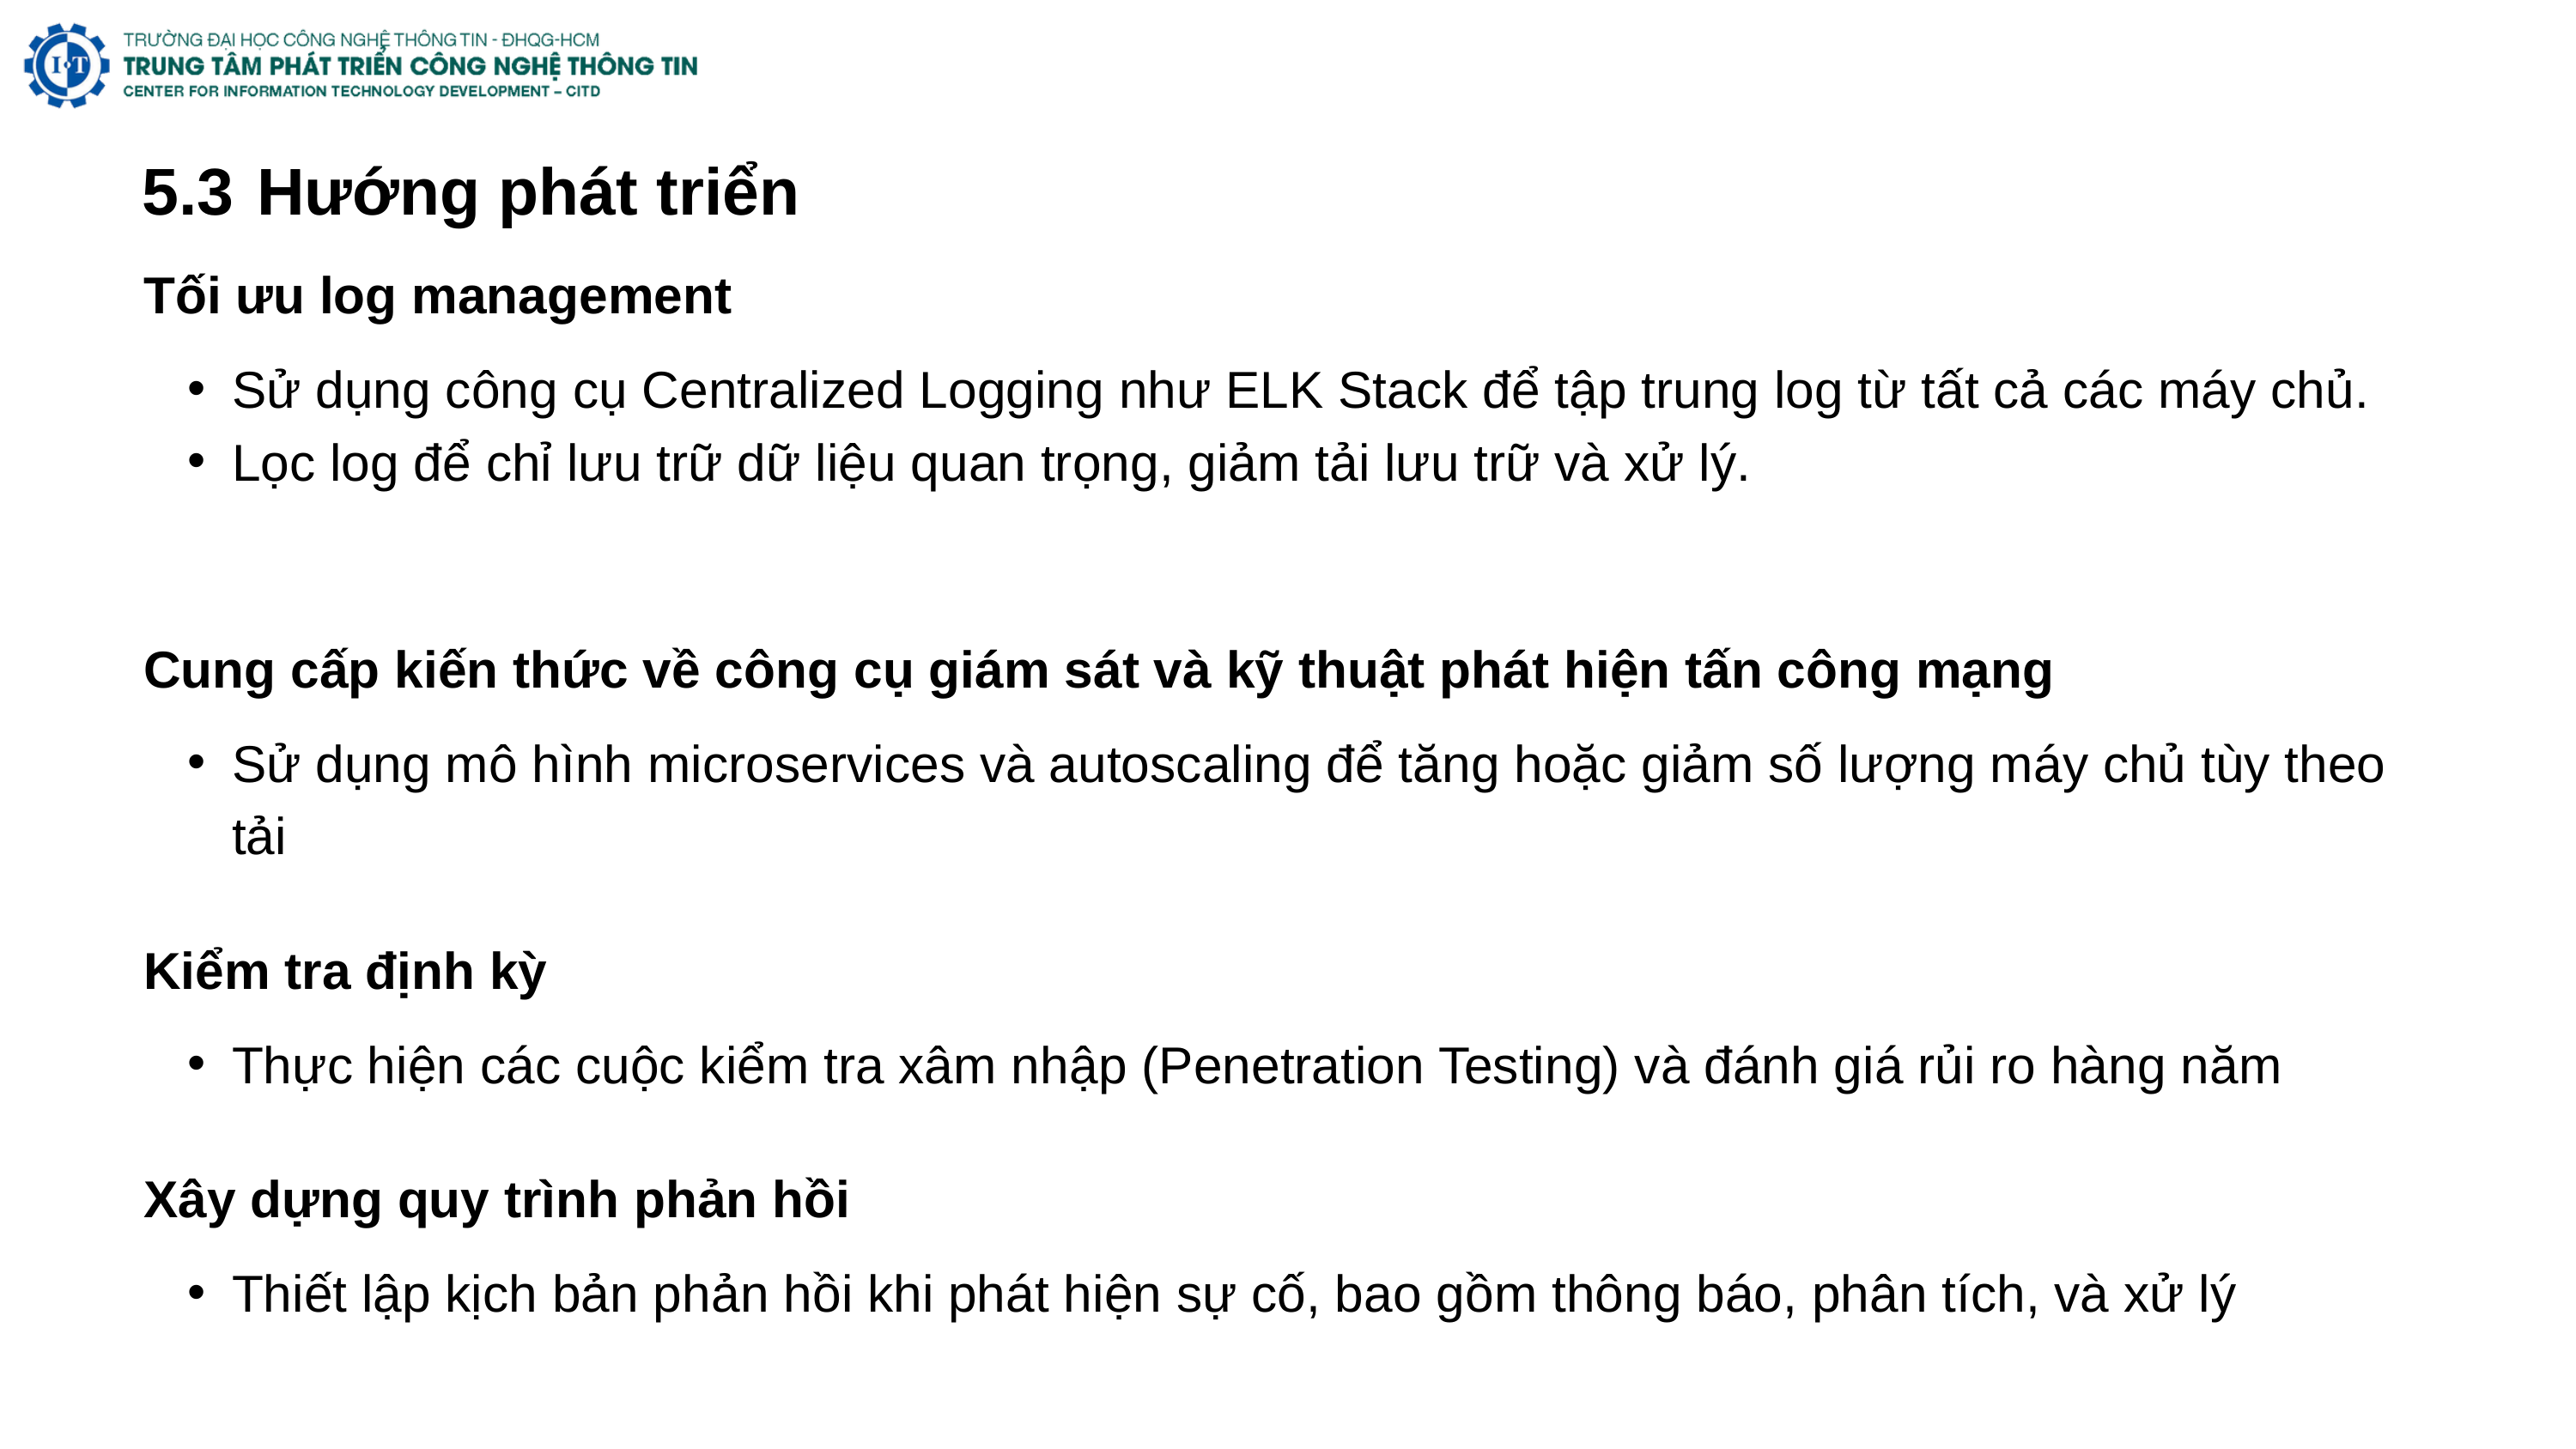

5.3
Hướng phát triển
Tối ưu log management
Sử dụng công cụ Centralized Logging như ELK Stack để tập trung log từ tất cả các máy chủ.
Lọc log để chỉ lưu trữ dữ liệu quan trọng, giảm tải lưu trữ và xử lý.
Cung cấp kiến thức về công cụ giám sát và kỹ thuật phát hiện tấn công mạng
Sử dụng mô hình microservices và autoscaling để tăng hoặc giảm số lượng máy chủ tùy theo tải
Kiểm tra định kỳ
Thực hiện các cuộc kiểm tra xâm nhập (Penetration Testing) và đánh giá rủi ro hàng năm
Xây dựng quy trình phản hồi
Thiết lập kịch bản phản hồi khi phát hiện sự cố, bao gồm thông báo, phân tích, và xử lý